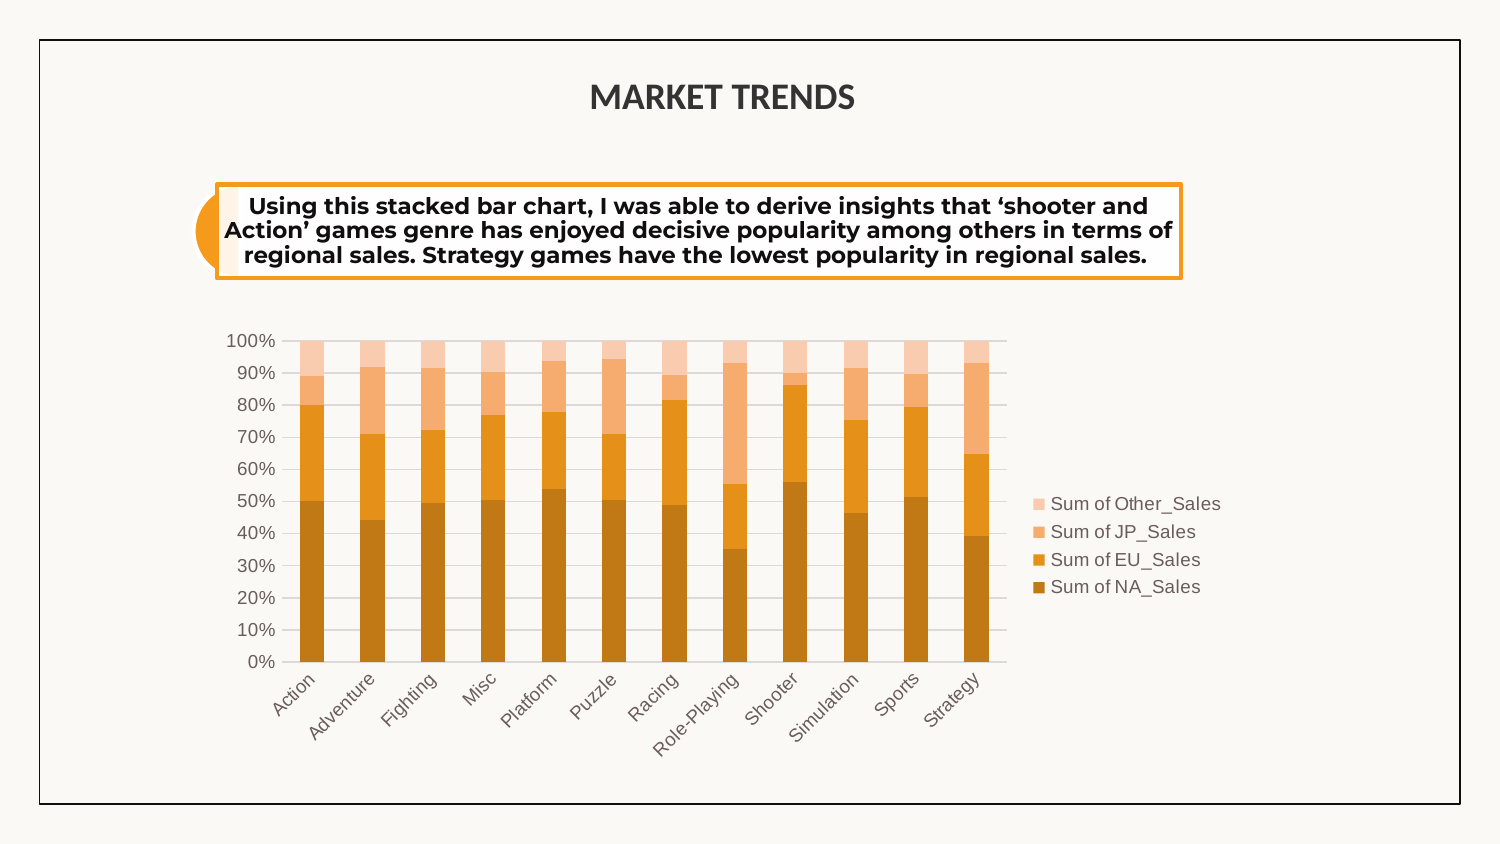

# MARKET TRENDS
Using this stacked bar chart, I was able to derive insights that ‘shooter and Action’ games genre has enjoyed decisive popularity among others in terms of regional sales. Strategy games have the lowest popularity in regional sales.

### Chart

| Category | Sum of NA_Sales | Sum of EU_Sales | Sum of JP_Sales | Sum of Other_Sales |
|---|---|---|---|---|
| Action | 877.8299999999965 | 524.9999999999936 | 159.95000000000036 | 192.79000000000016 |
| Adventure | 105.39999999999998 | 63.91 | 50.270000000000046 | 19.19000000000001 |
| Fighting | 223.59 | 101.32 | 87.35000000000015 | 37.880000000000045 |
| Misc | 410.2400000000001 | 215.98000000000013 | 107.76000000000002 | 79.51000000000023 |
| Platform | 447.0499999999996 | 201.63000000000017 | 130.77000000000018 | 52.06999999999995 |
| Puzzle | 123.78000000000007 | 50.78000000000004 | 57.31000000000002 | 13.719999999999956 |
| Racing | 359.4199999999996 | 238.39000000000033 | 56.690000000000026 | 77.82000000000032 |
| Role-Playing | 327.27999999999923 | 188.06000000000006 | 352.30999999999926 | 63.21999999999988 |
| Shooter | 582.5999999999981 | 313.269999999999 | 38.28000000000005 | 103.09000000000047 |
| Simulation | 183.3100000000001 | 113.38000000000004 | 63.700000000000045 | 33.65000000000007 |
| Sports | 683.3499999999981 | 376.84999999999945 | 135.37000000000012 | 136.7300000000005 |
| Strategy | 68.69999999999999 | 45.34000000000004 | 49.45999999999999 | 12.139999999999949 |